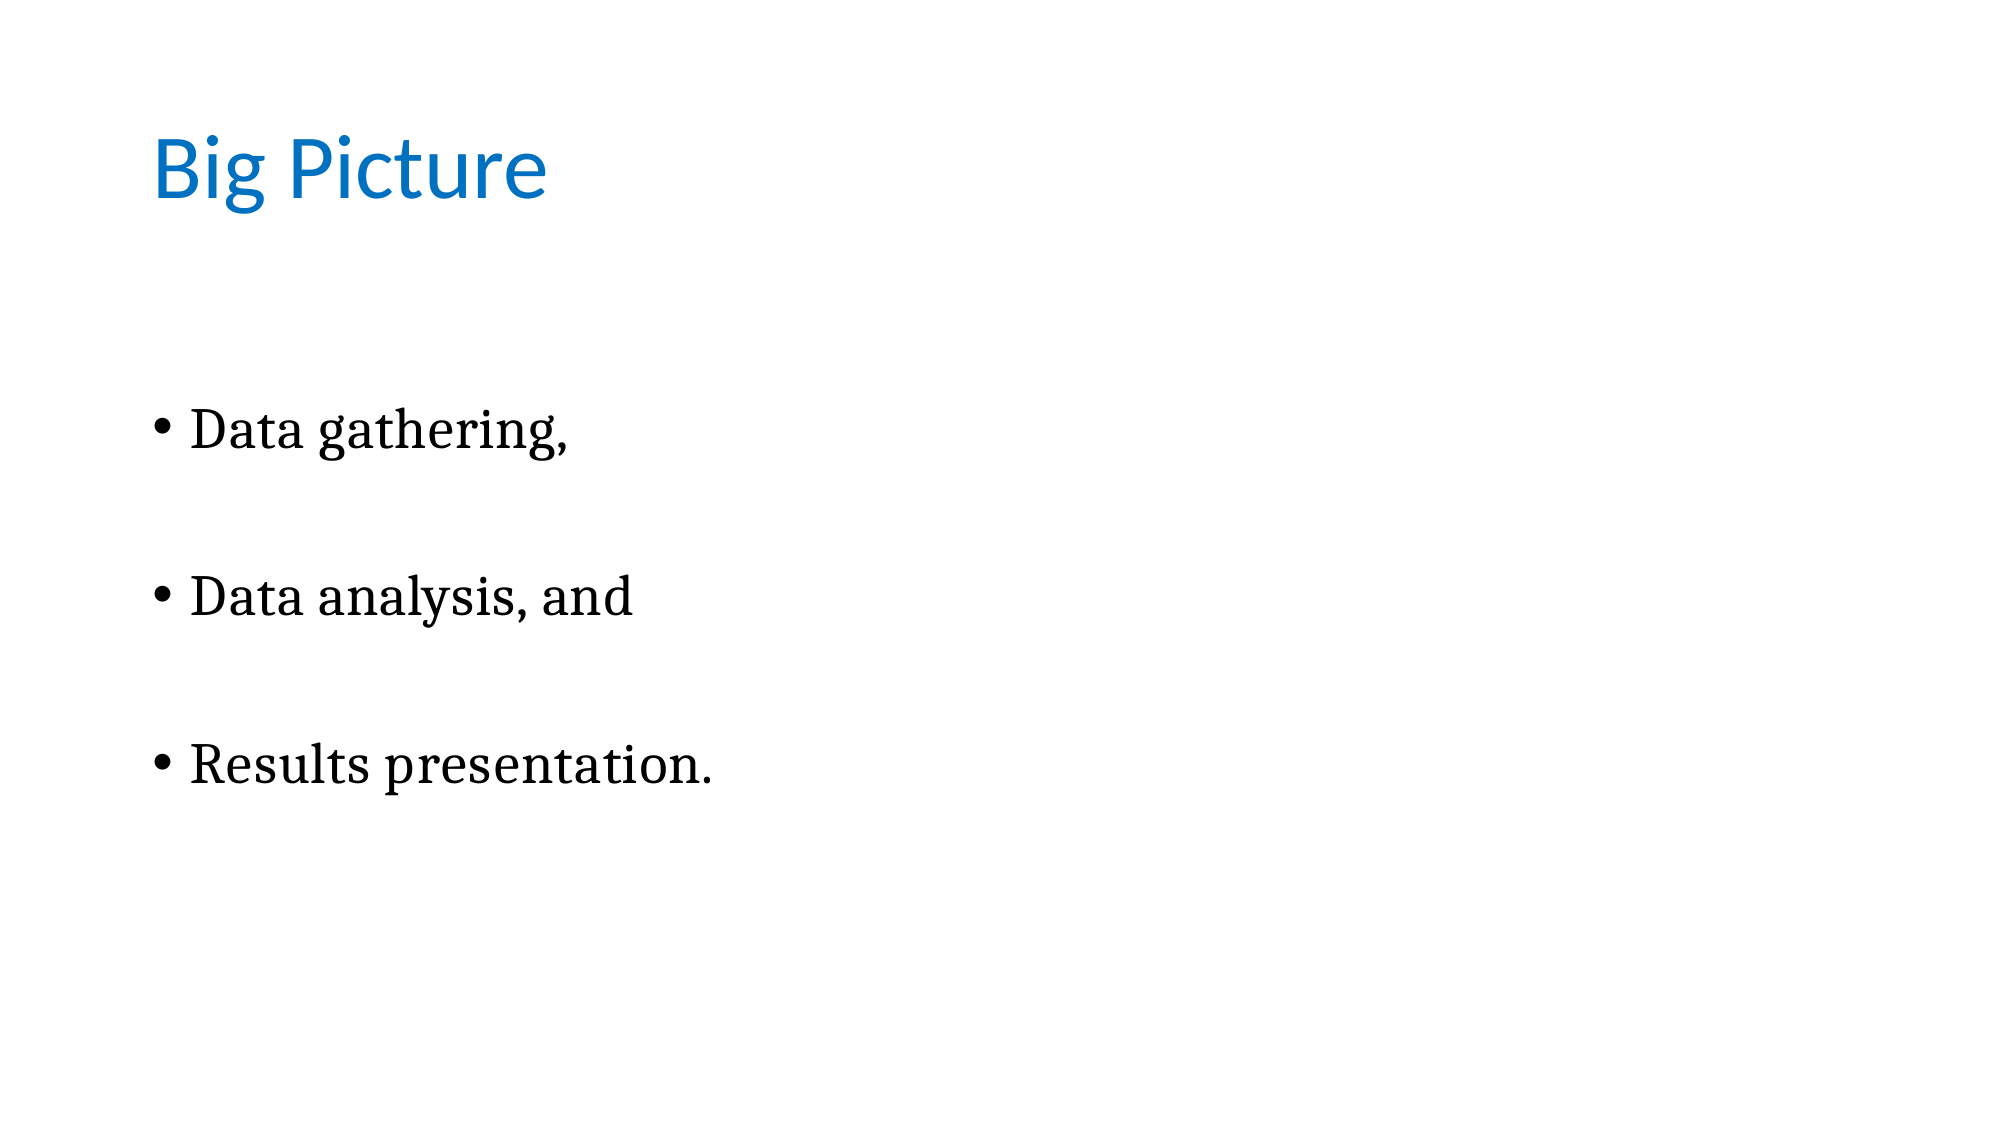

# Big Picture

Data gathering,

Data analysis, and

Results presentation.